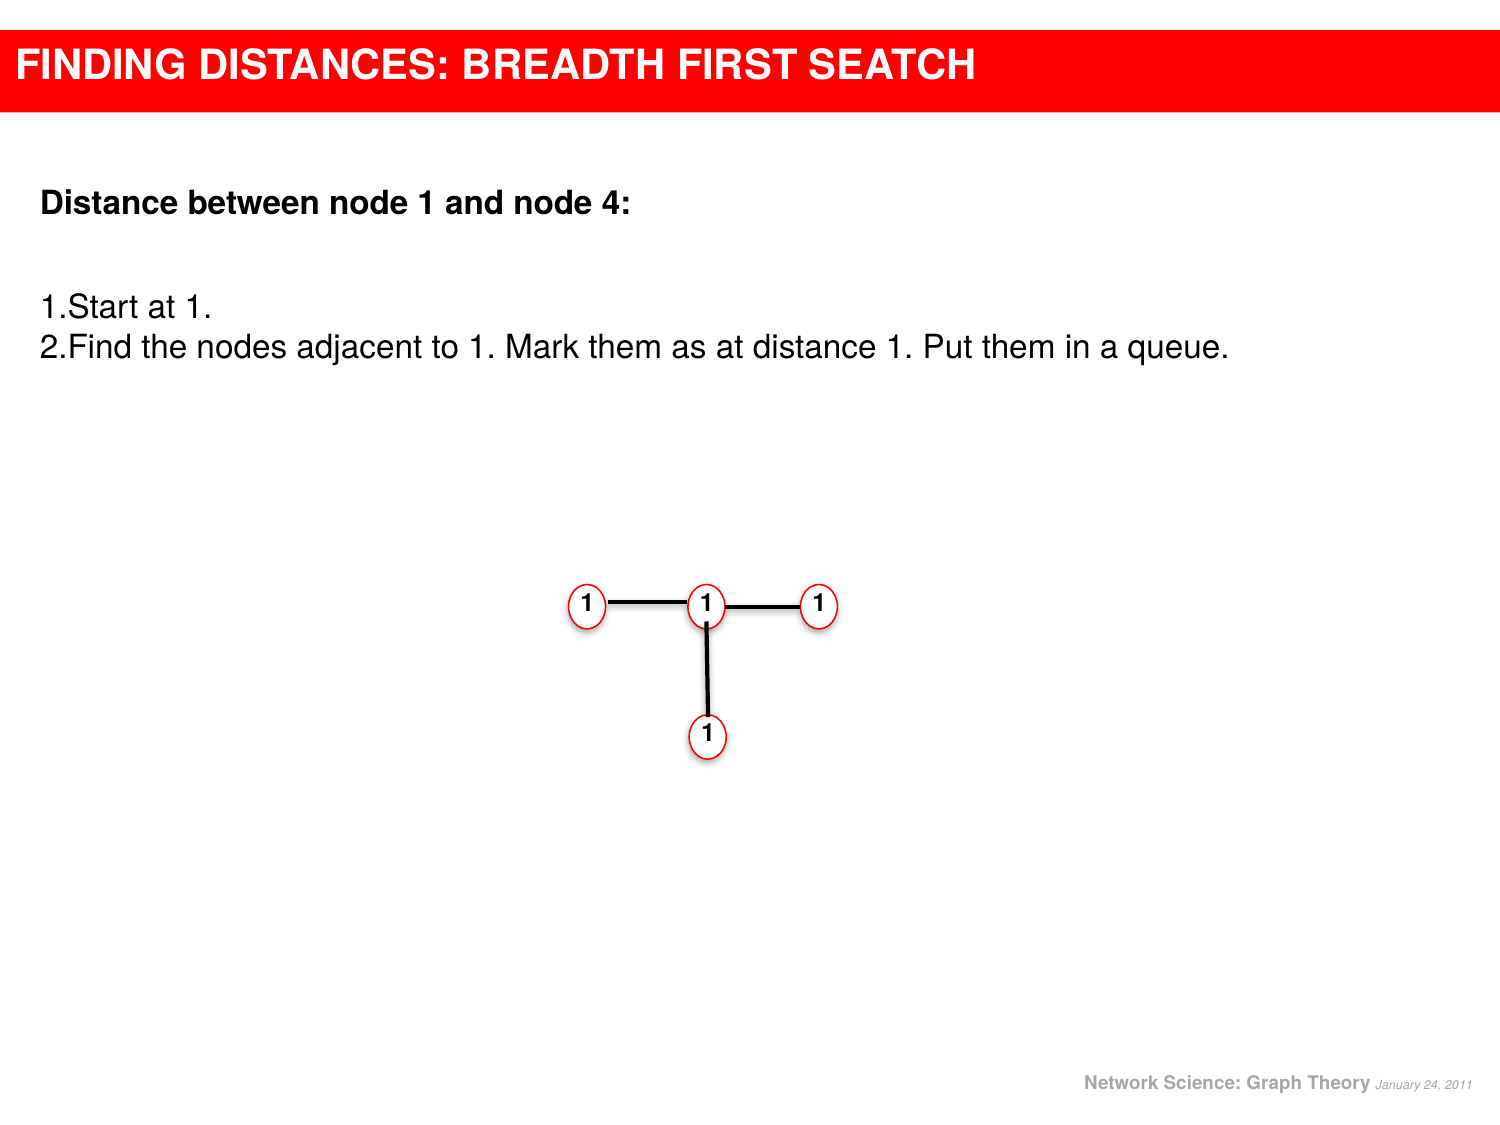

FINDING DISTANCES: BREADTH FIRST SEATCH
Distance between node 1 and node 4:

Start at 1.
Find the nodes adjacent to 1. Mark them as at distance 1. Put them in a queue.

1
1
1

1
Network Science: Graph Theory January 24, 2011